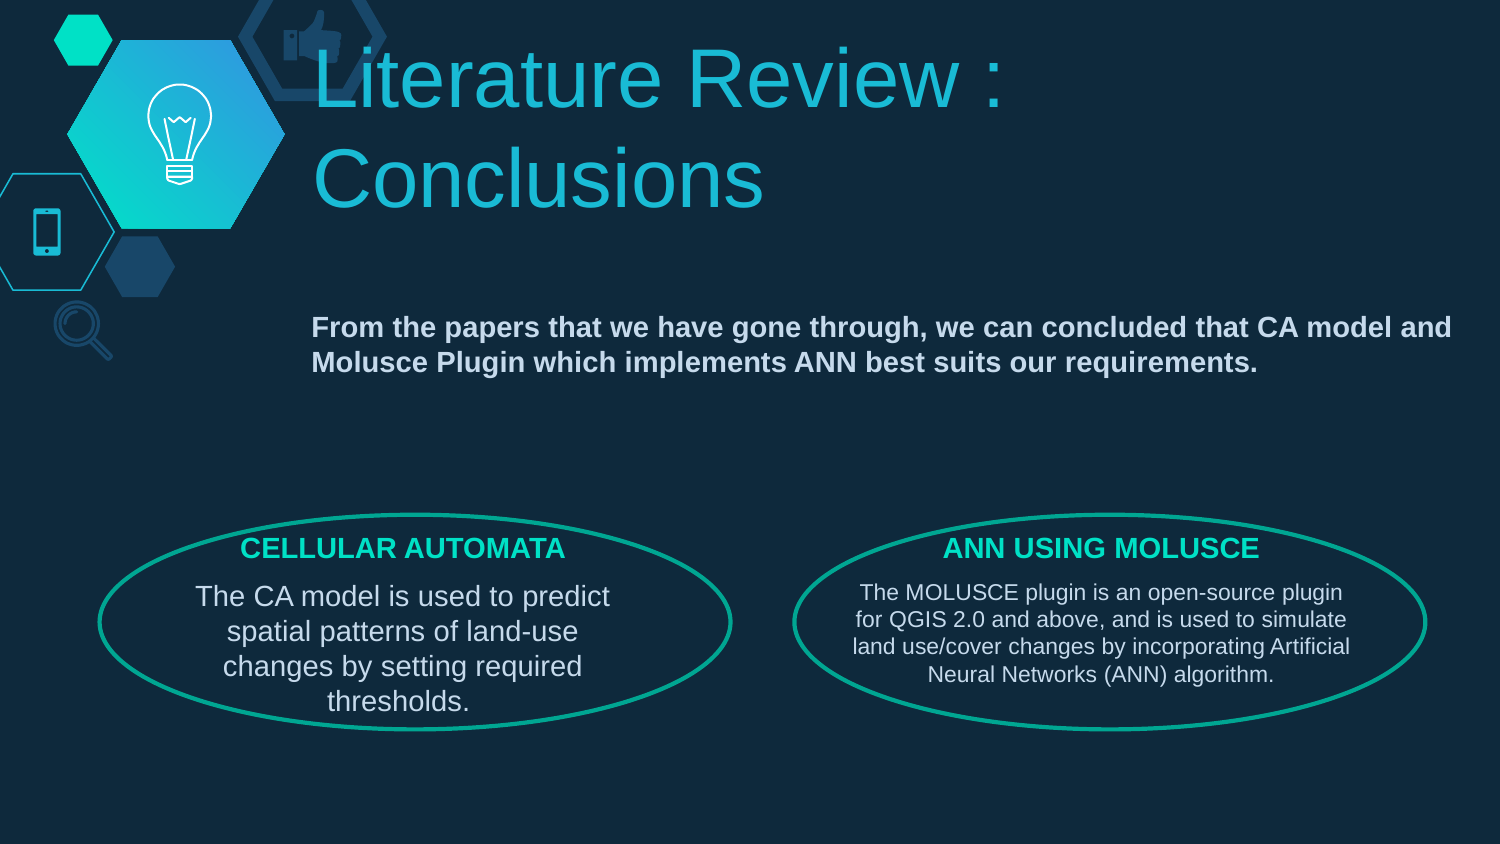

# Literature Review : Conclusions
From the papers that we have gone through, we can concluded that CA model and Molusce Plugin which implements ANN best suits our requirements.

CELLULAR AUTOMATA
The CA model is used to predict spatial patterns of land-use changes by setting required thresholds.
ANN USING MOLUSCE
The MOLUSCE plugin is an open-source plugin for QGIS 2.0 and above, and is used to simulate land use/cover changes by incorporating Artificial Neural Networks (ANN) algorithm.